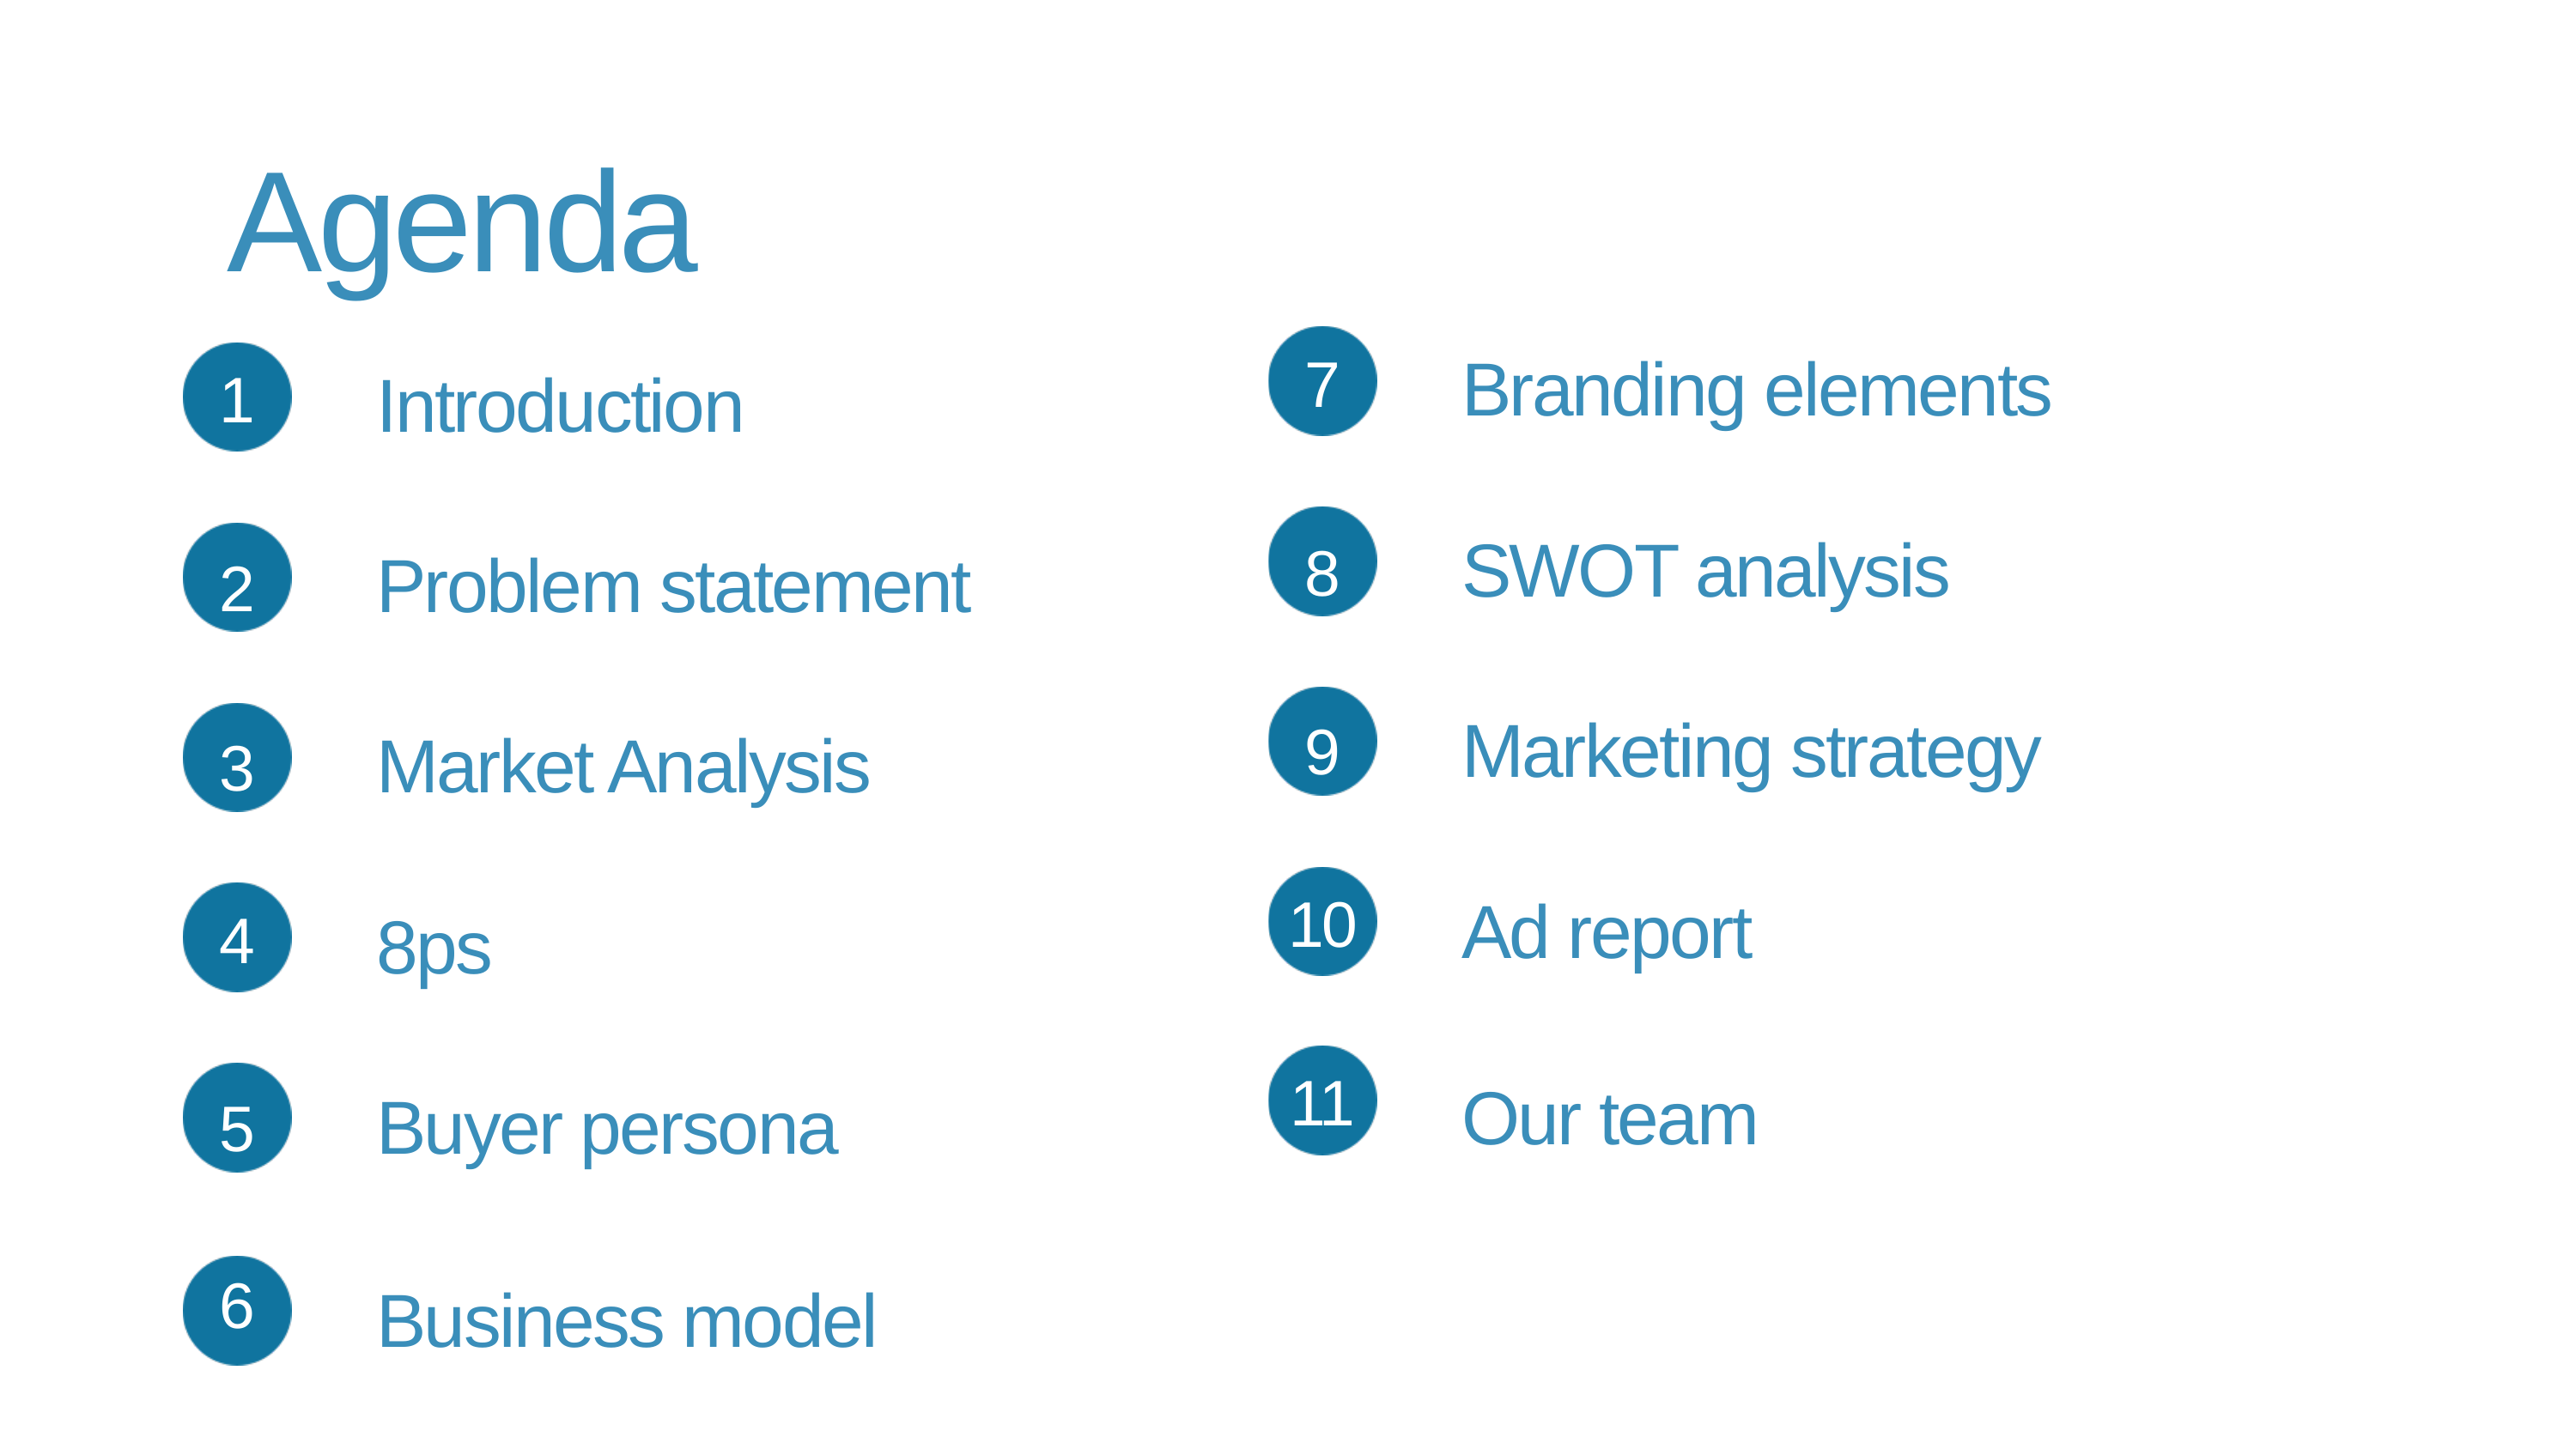

Agenda
Branding elements
Introduction
7

1

SWOT analysis
Problem statement

8

2
Marketing strategy
Market Analysis
9

3

Ad report
8ps
10

4

Our team
Buyer persona
11

5

Business model
6